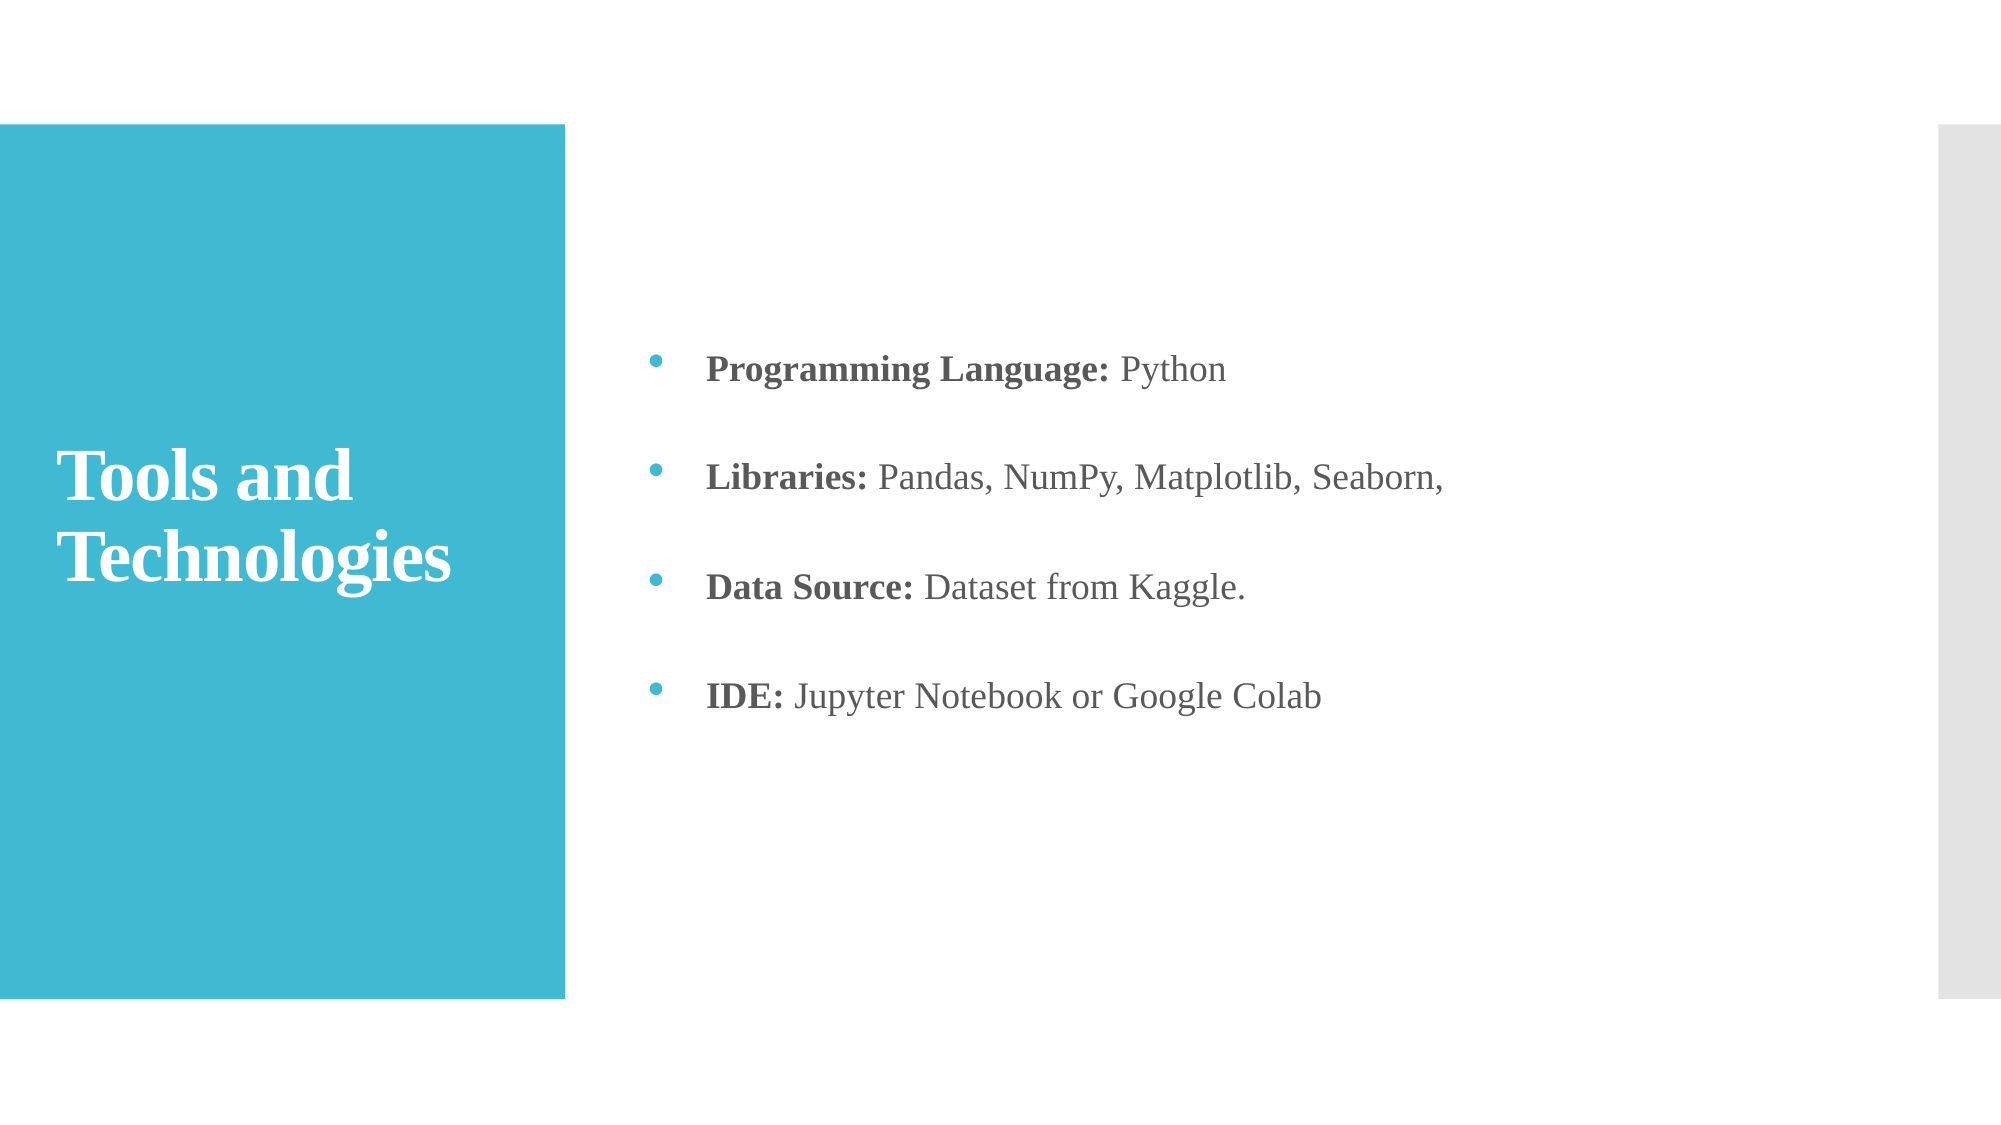

Programming Language: Python
Libraries: Pandas, NumPy, Matplotlib, Seaborn,
Data Source: Dataset from Kaggle.
IDE: Jupyter Notebook or Google Colab

# Tools and Technologies